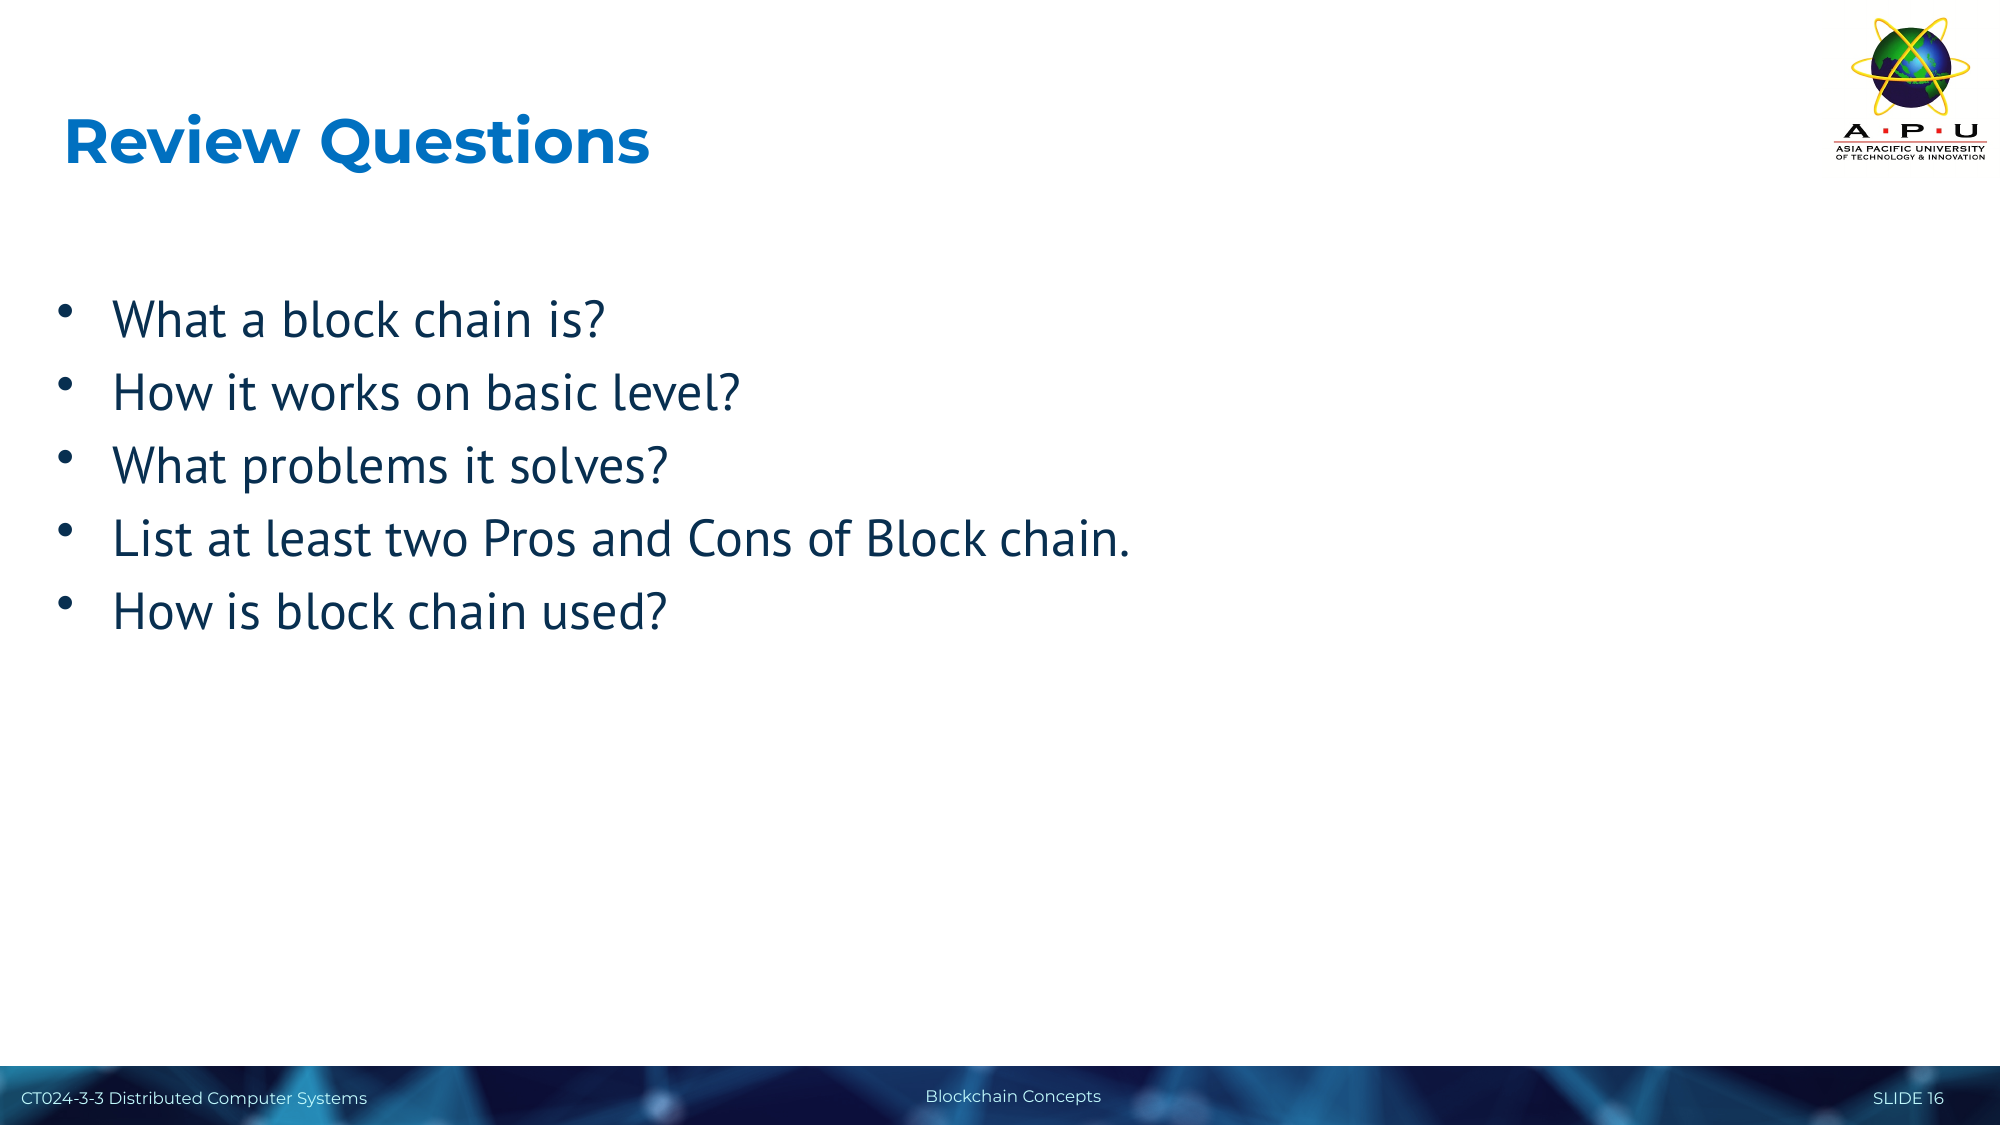

# Review Questions
What a block chain is?
How it works on basic level?
What problems it solves?
List at least two Pros and Cons of Block chain.
How is block chain used?